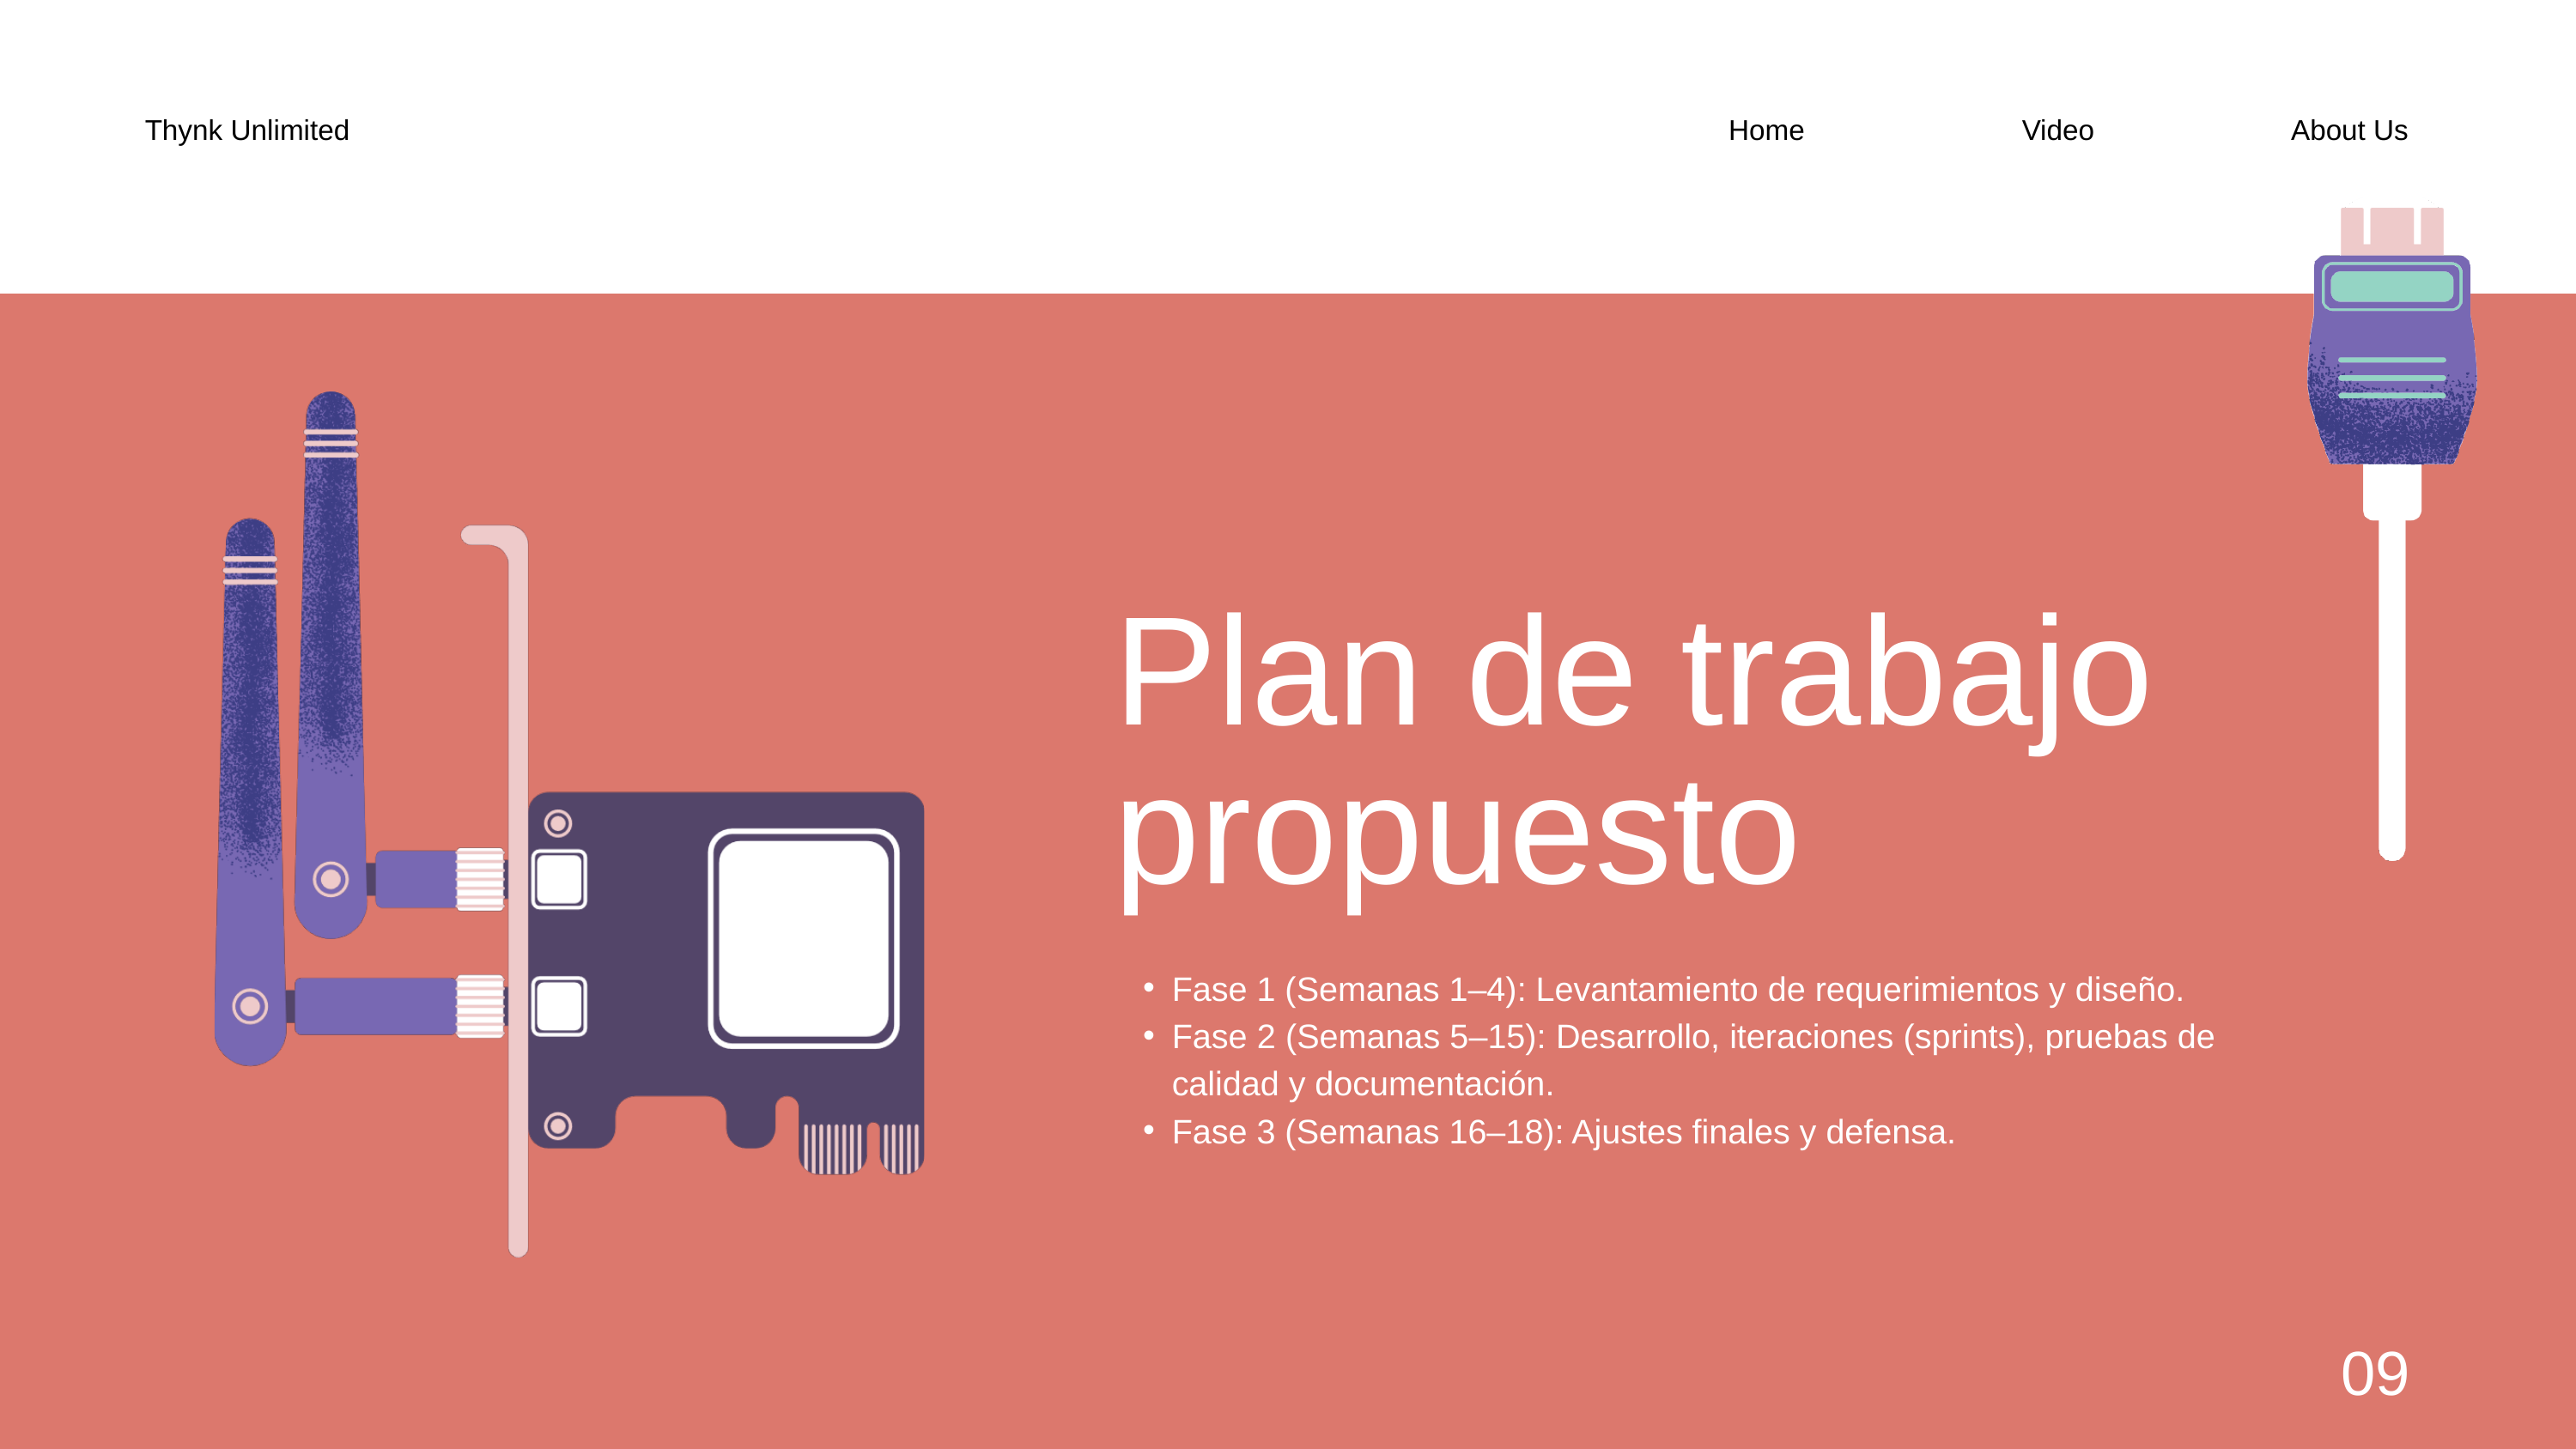

Thynk Unlimited
Home
Video
About Us

Plan de trabajo propuesto
Fase 1 (Semanas 1–4): Levantamiento de requerimientos y diseño.
Fase 2 (Semanas 5–15): Desarrollo, iteraciones (sprints), pruebas de calidad y documentación.
Fase 3 (Semanas 16–18): Ajustes finales y defensa.

09